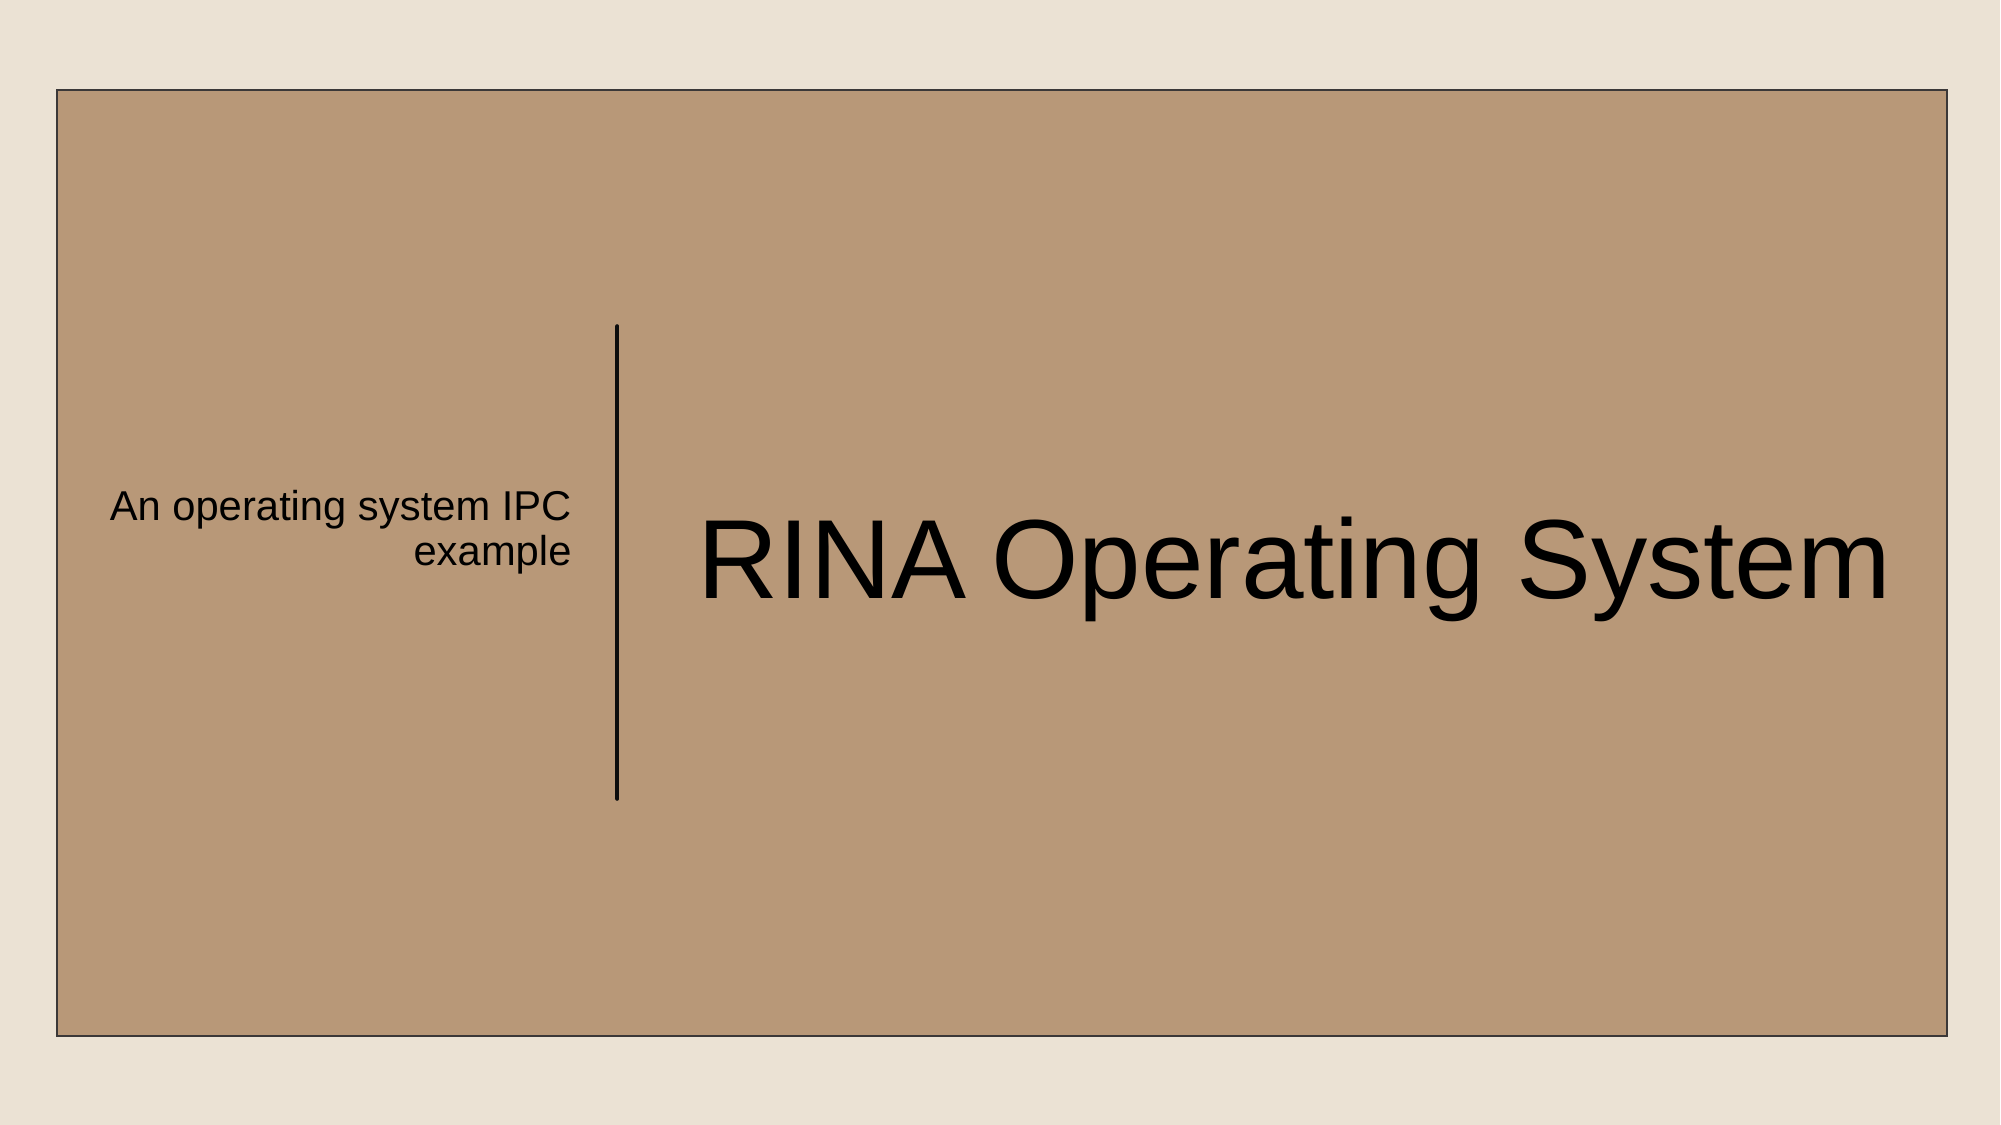

An operating system IPC example

# RINA Operating System